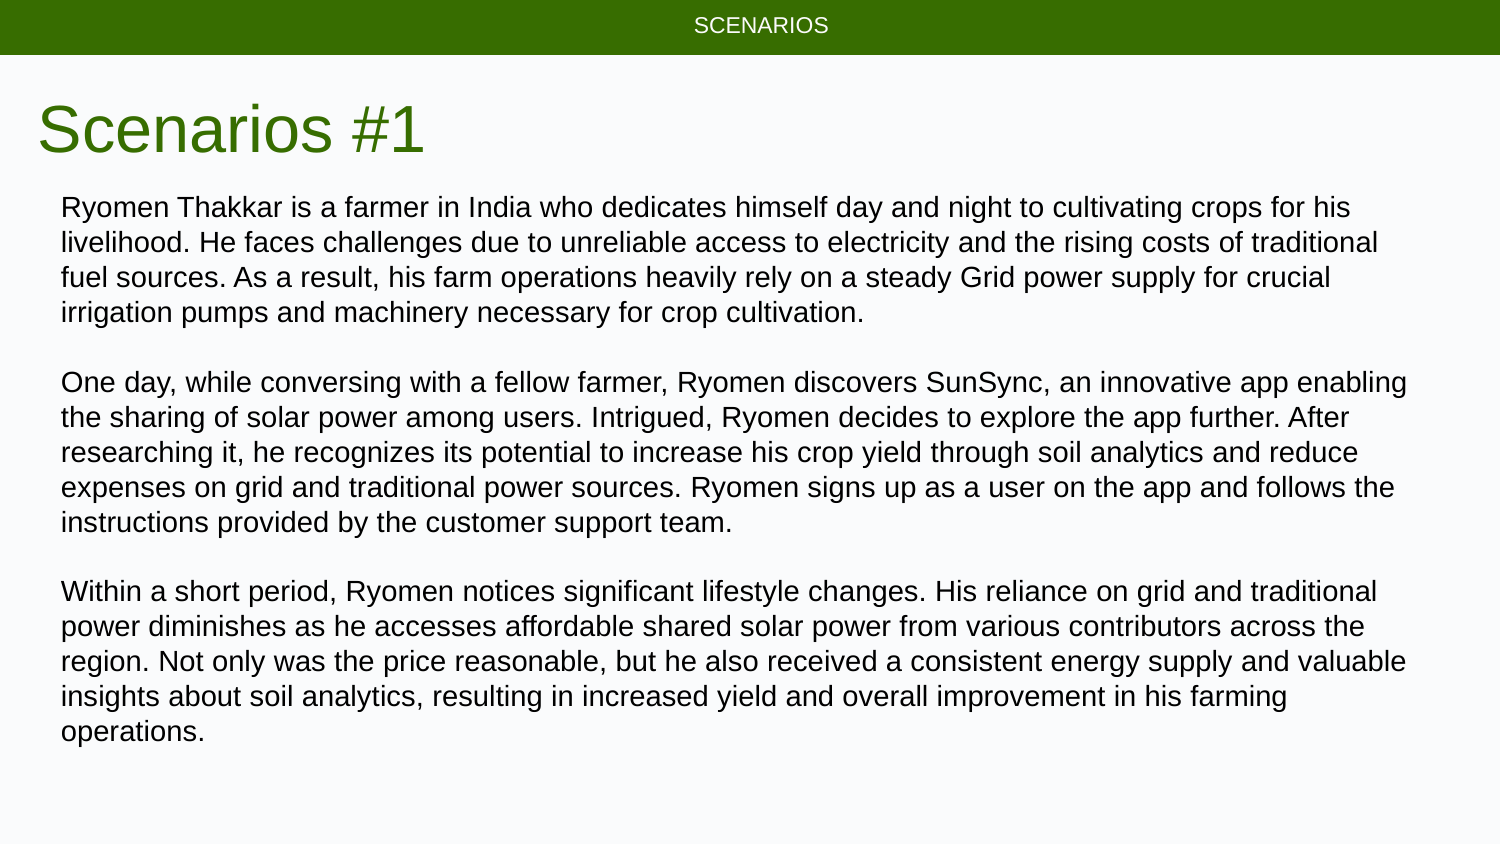

SCENARIOS
# Scenarios #1
Ryomen Thakkar is a farmer in India who dedicates himself day and night to cultivating crops for his livelihood. He faces challenges due to unreliable access to electricity and the rising costs of traditional fuel sources. As a result, his farm operations heavily rely on a steady Grid power supply for crucial irrigation pumps and machinery necessary for crop cultivation.

One day, while conversing with a fellow farmer, Ryomen discovers SunSync, an innovative app enabling the sharing of solar power among users. Intrigued, Ryomen decides to explore the app further. After researching it, he recognizes its potential to increase his crop yield through soil analytics and reduce expenses on grid and traditional power sources. Ryomen signs up as a user on the app and follows the instructions provided by the customer support team.

Within a short period, Ryomen notices significant lifestyle changes. His reliance on grid and traditional power diminishes as he accesses affordable shared solar power from various contributors across the region. Not only was the price reasonable, but he also received a consistent energy supply and valuable insights about soil analytics, resulting in increased yield and overall improvement in his farming operations.